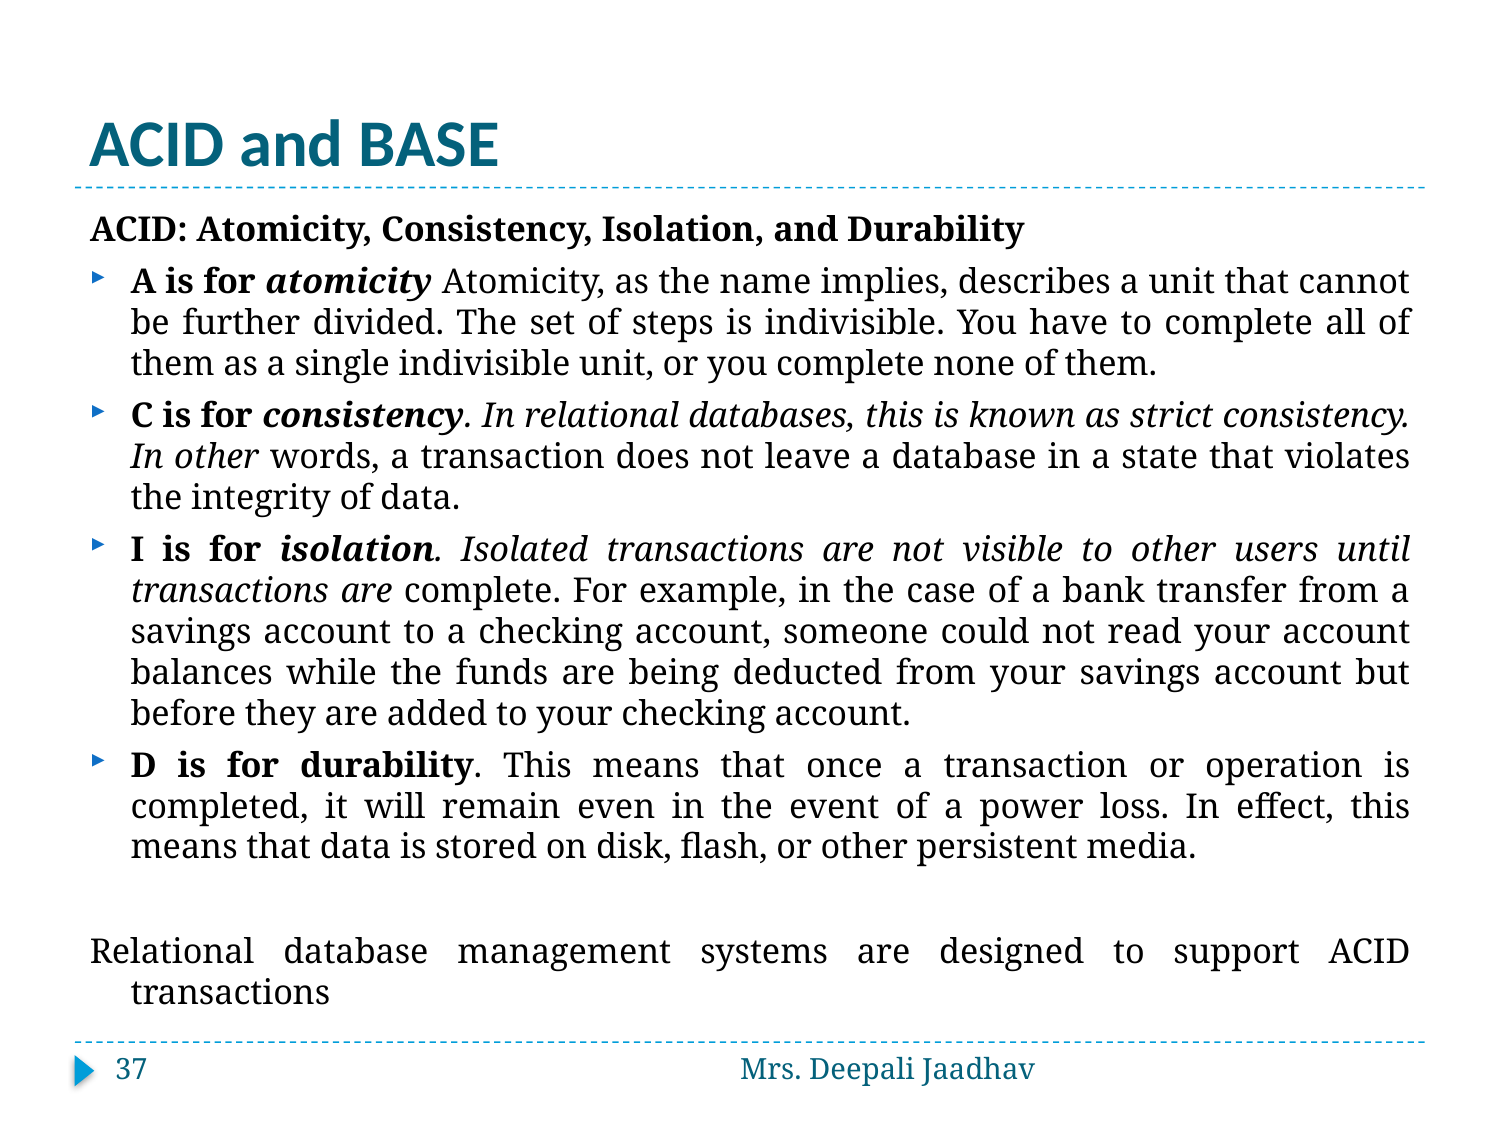

# ACID and BASE
ACID: Atomicity, Consistency, Isolation, and Durability
A is for atomicity Atomicity, as the name implies, describes a unit that cannot be further divided. The set of steps is indivisible. You have to complete all of them as a single indivisible unit, or you complete none of them.
C is for consistency. In relational databases, this is known as strict consistency. In other words, a transaction does not leave a database in a state that violates the integrity of data.
I is for isolation. Isolated transactions are not visible to other users until transactions are complete. For example, in the case of a bank transfer from a savings account to a checking account, someone could not read your account balances while the funds are being deducted from your savings account but before they are added to your checking account.
D is for durability. This means that once a transaction or operation is completed, it will remain even in the event of a power loss. In effect, this means that data is stored on disk, flash, or other persistent media.

Relational database management systems are designed to support ACID transactions
37
Mrs. Deepali Jaadhav